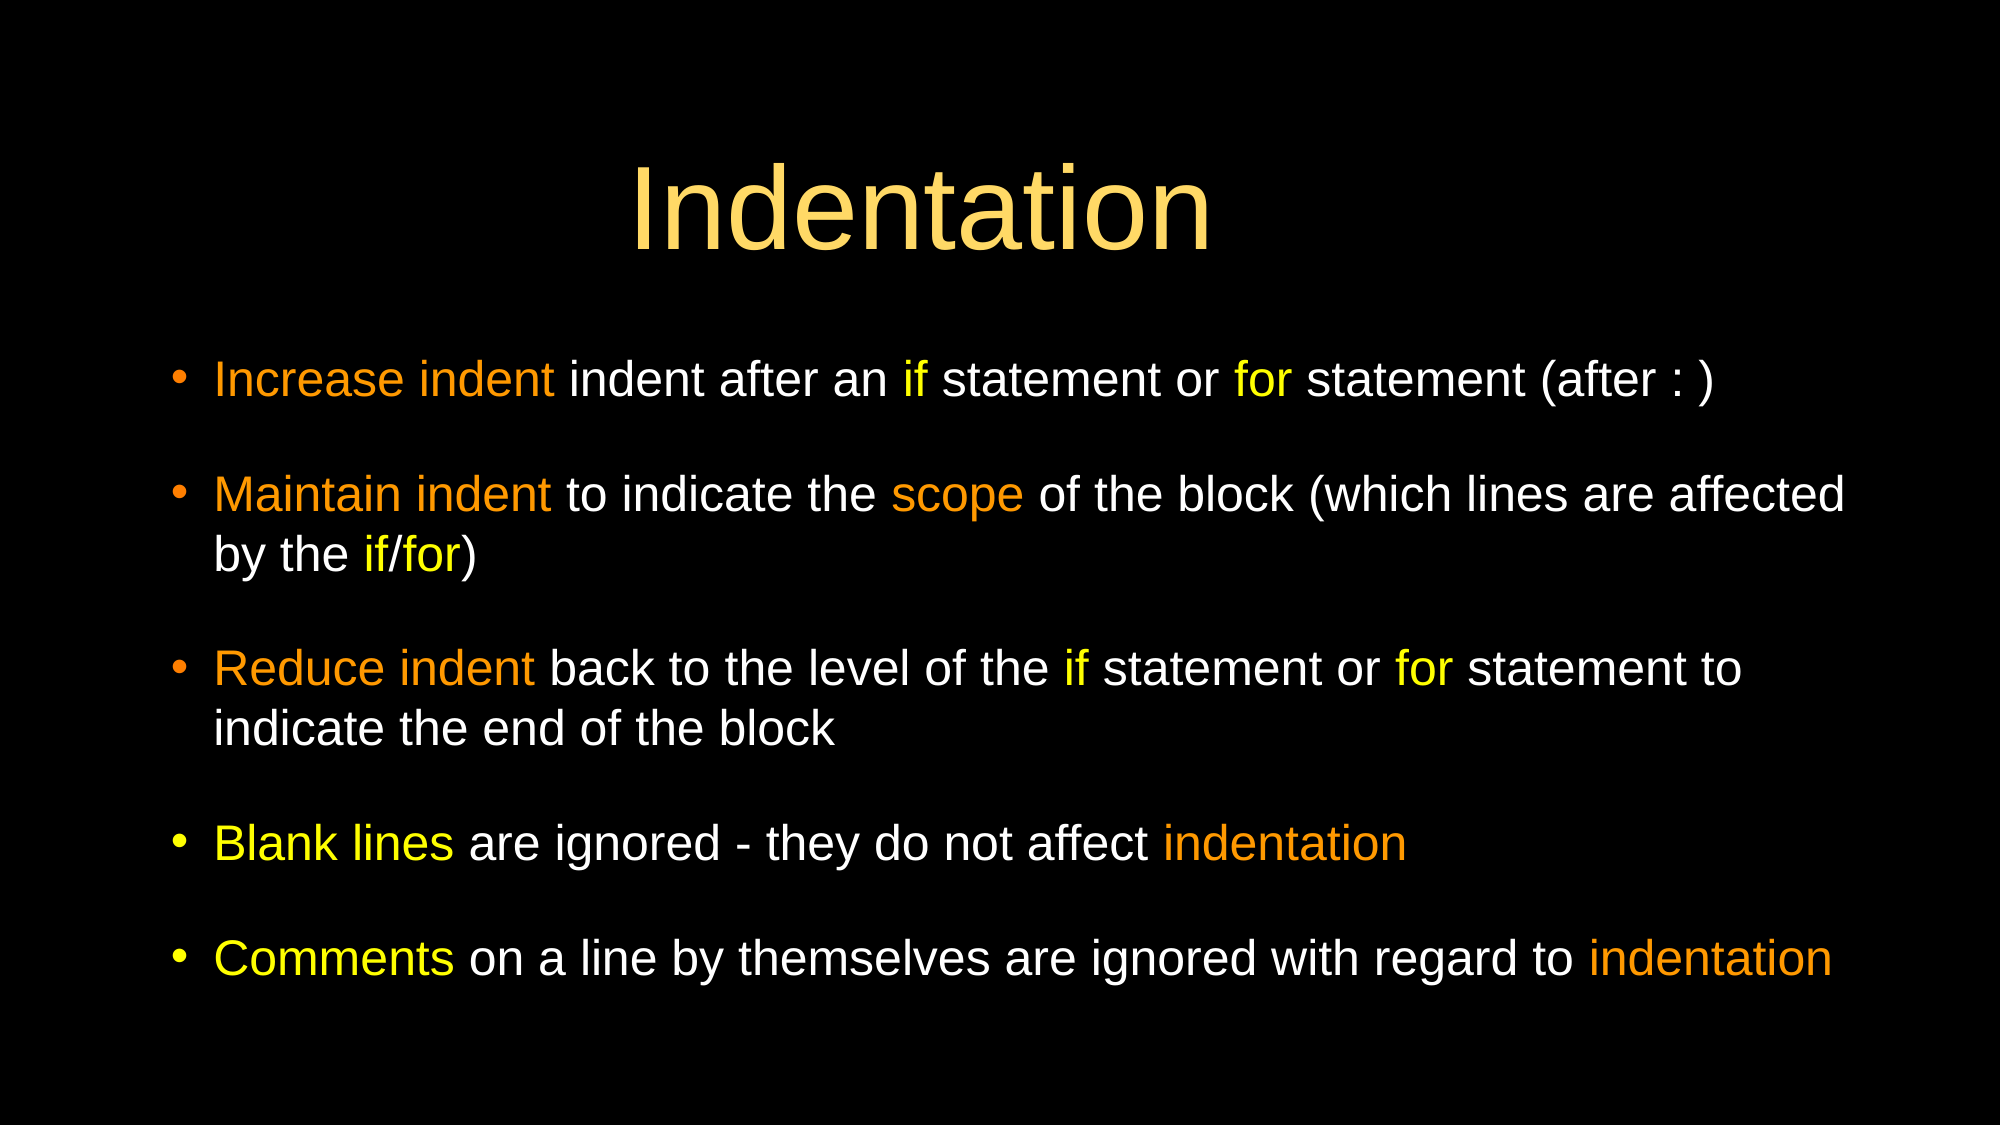

# Indentation
Increase indent indent after an if statement or for statement (after : )
Maintain indent to indicate the scope of the block (which lines are affected by the if/for)
Reduce indent back to the level of the if statement or for statement to indicate the end of the block
Blank lines are ignored - they do not affect indentation
Comments on a line by themselves are ignored with regard to indentation